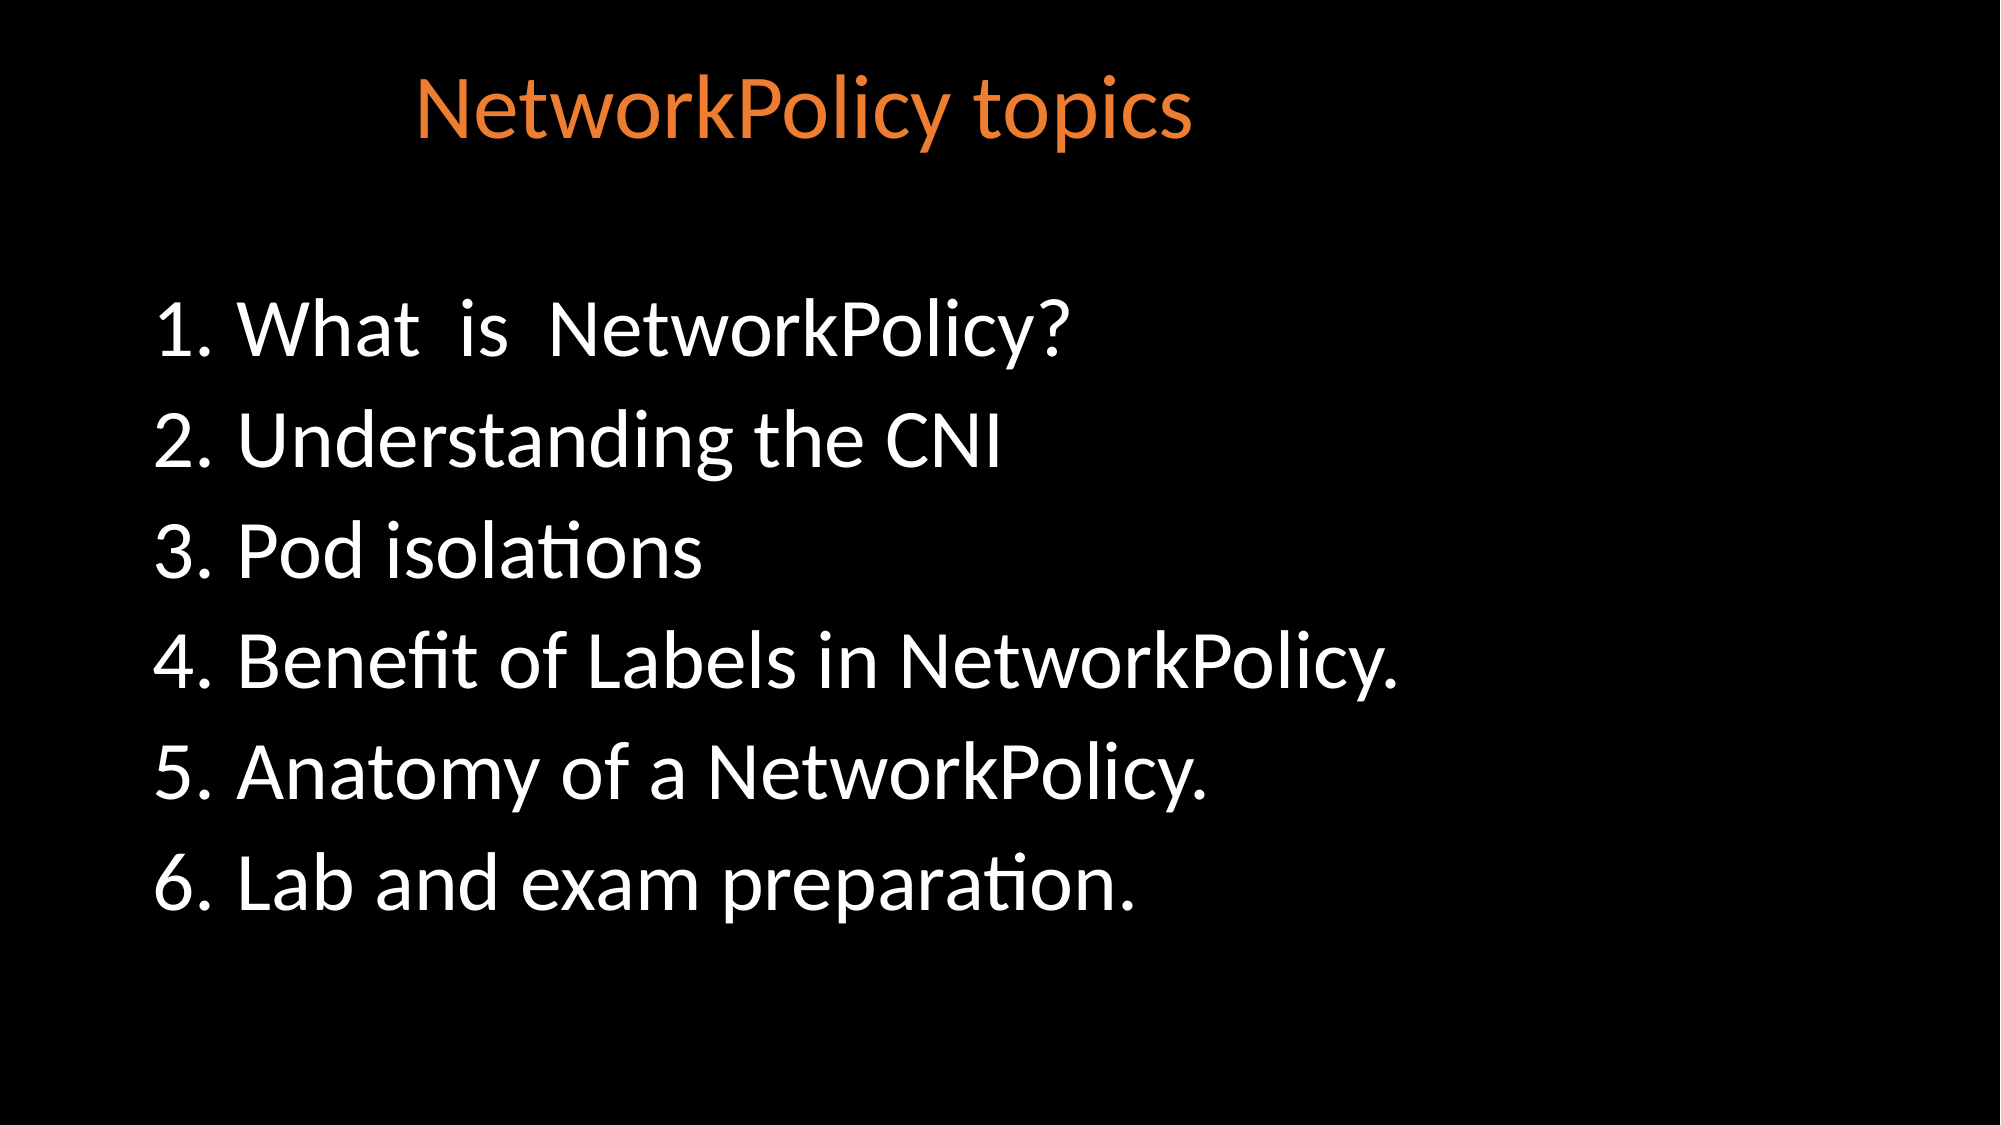

# NetworkPolicy topics
What  is  NetworkPolicy?
Understanding the CNI
Pod isolations
Benefit of Labels in NetworkPolicy.
Anatomy of a NetworkPolicy.
Lab and exam preparation.